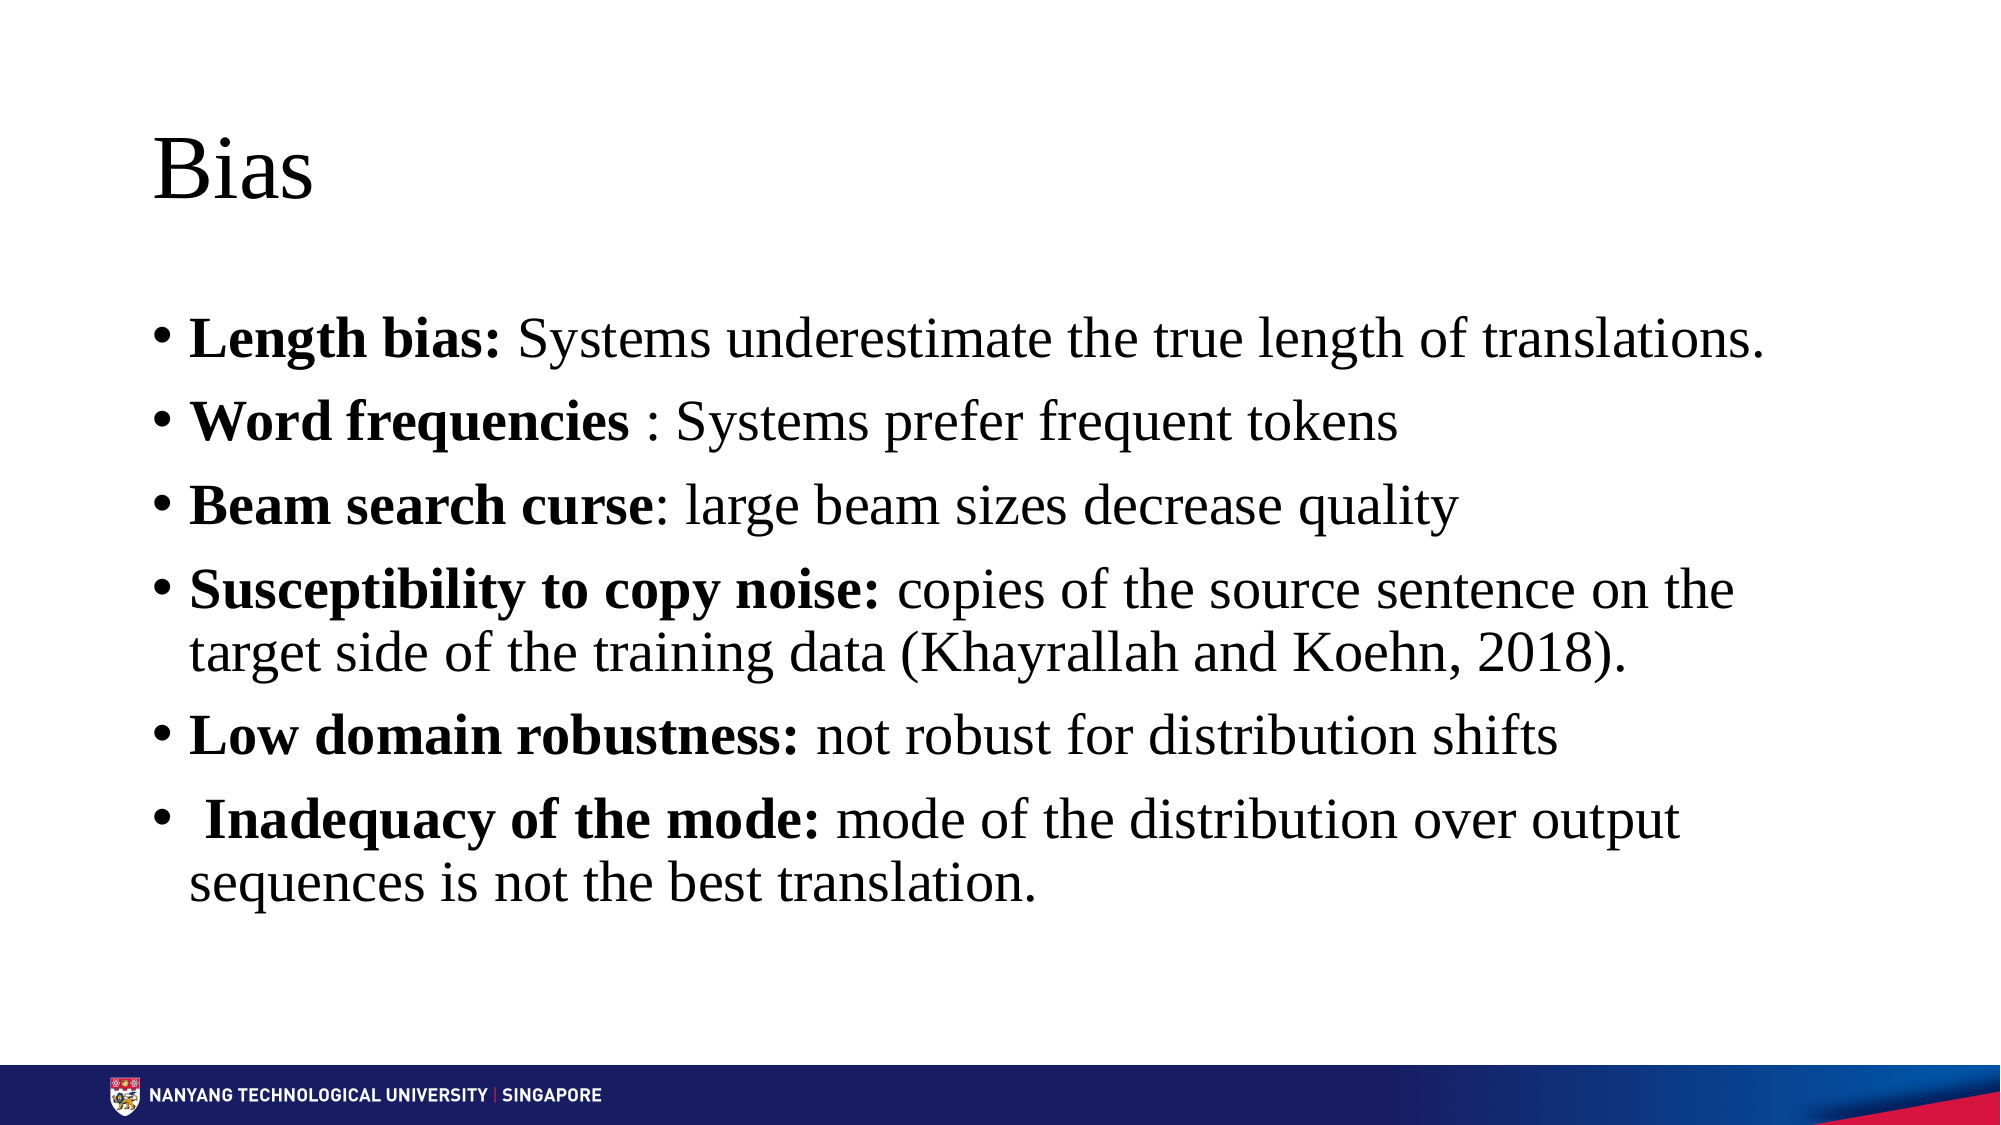

# Bias
Length bias: Systems underestimate the true length of translations.
Word frequencies : Systems prefer frequent tokens
Beam search curse: large beam sizes decrease quality
Susceptibility to copy noise: copies of the source sentence on the target side of the training data (Khayrallah and Koehn, 2018).
Low domain robustness: not robust for distribution shifts
 Inadequacy of the mode: mode of the distribution over output sequences is not the best translation.